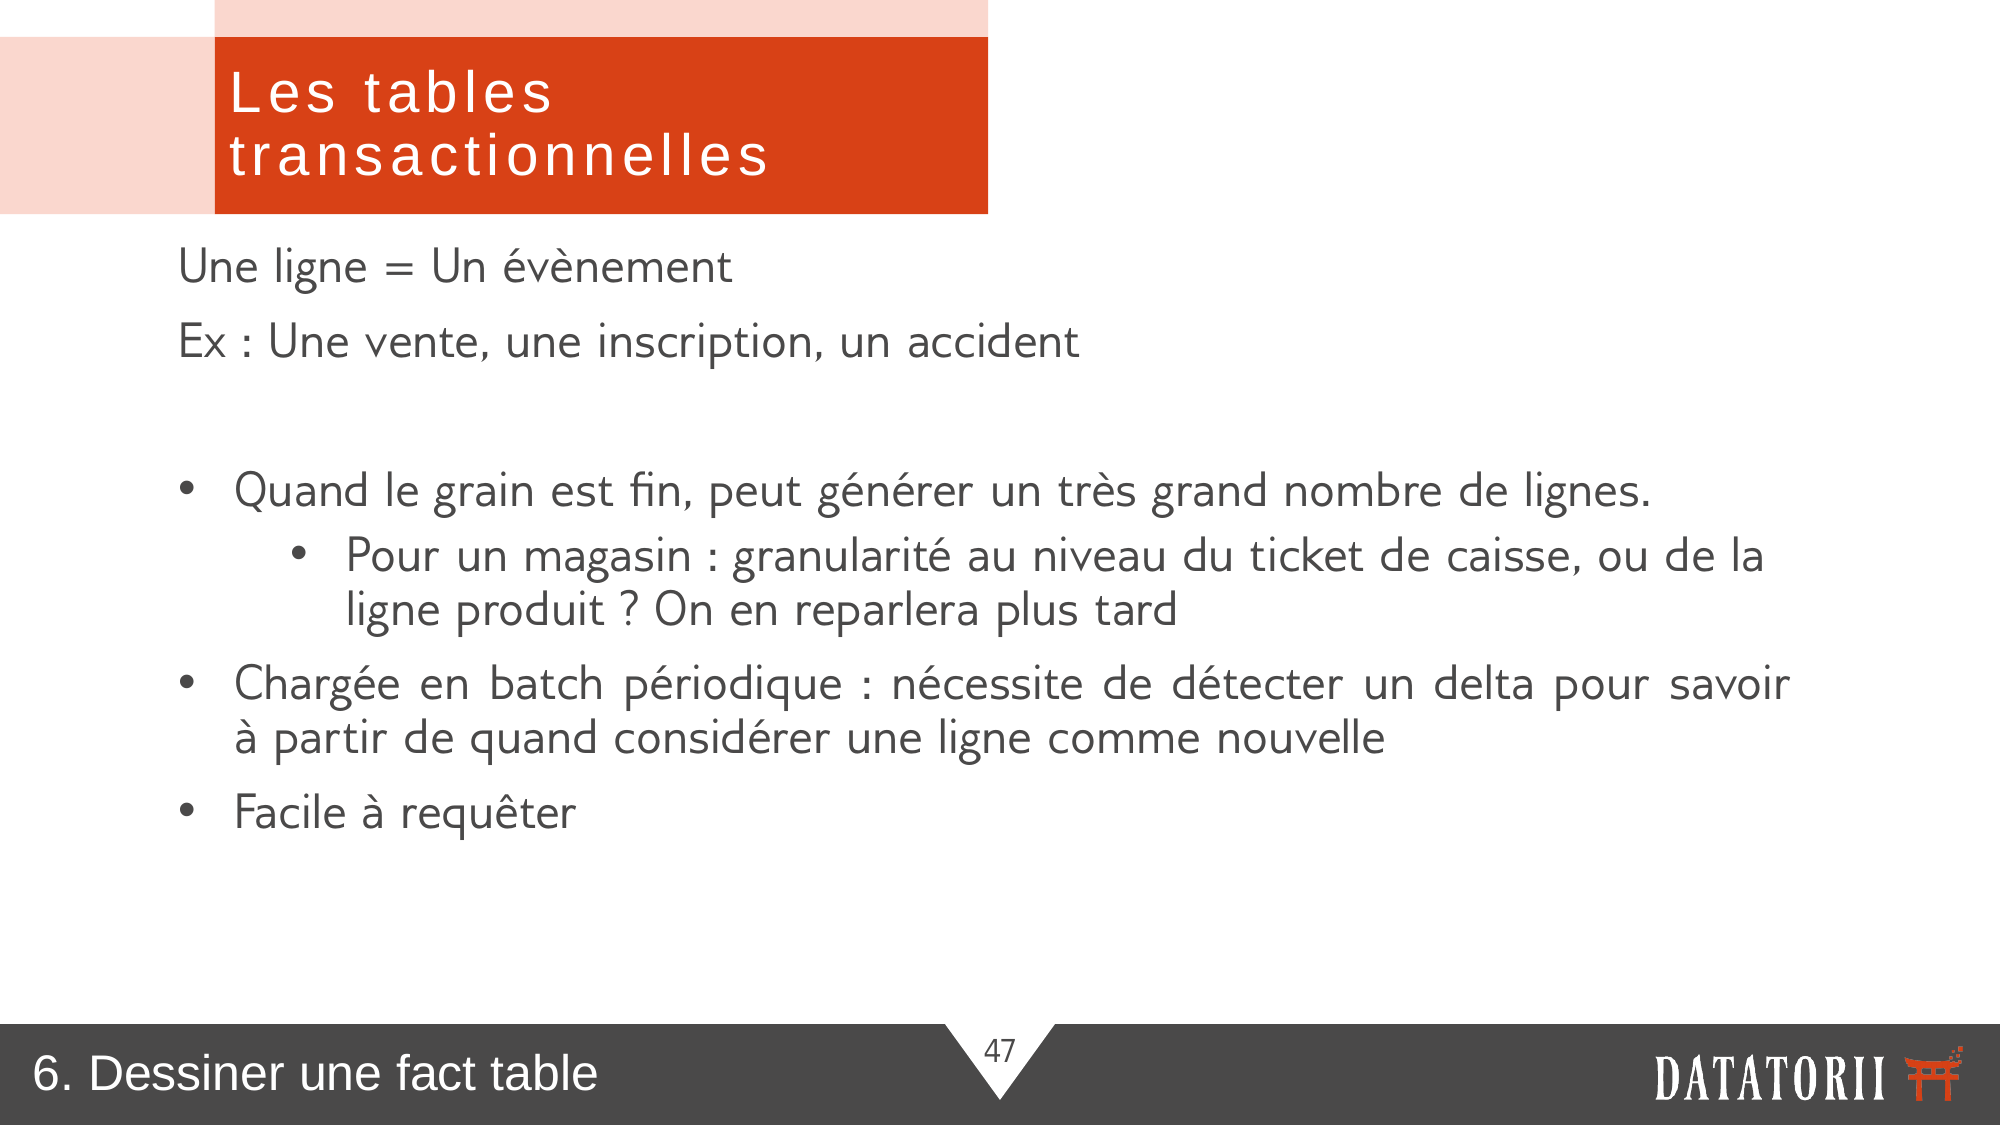

Les tables transactionnelles
Une ligne = Un évènement
Ex : Une vente, une inscription, un accident

Quand le grain est fin, peut générer un très grand nombre de lignes.
Pour un magasin : granularité au niveau du ticket de caisse, ou de la ligne produit ? On en reparlera plus tard
Chargée en batch périodique : nécessite de détecter un delta pour savoir à partir de quand considérer une ligne comme nouvelle
Facile à requêter

6. Dessiner une fact table